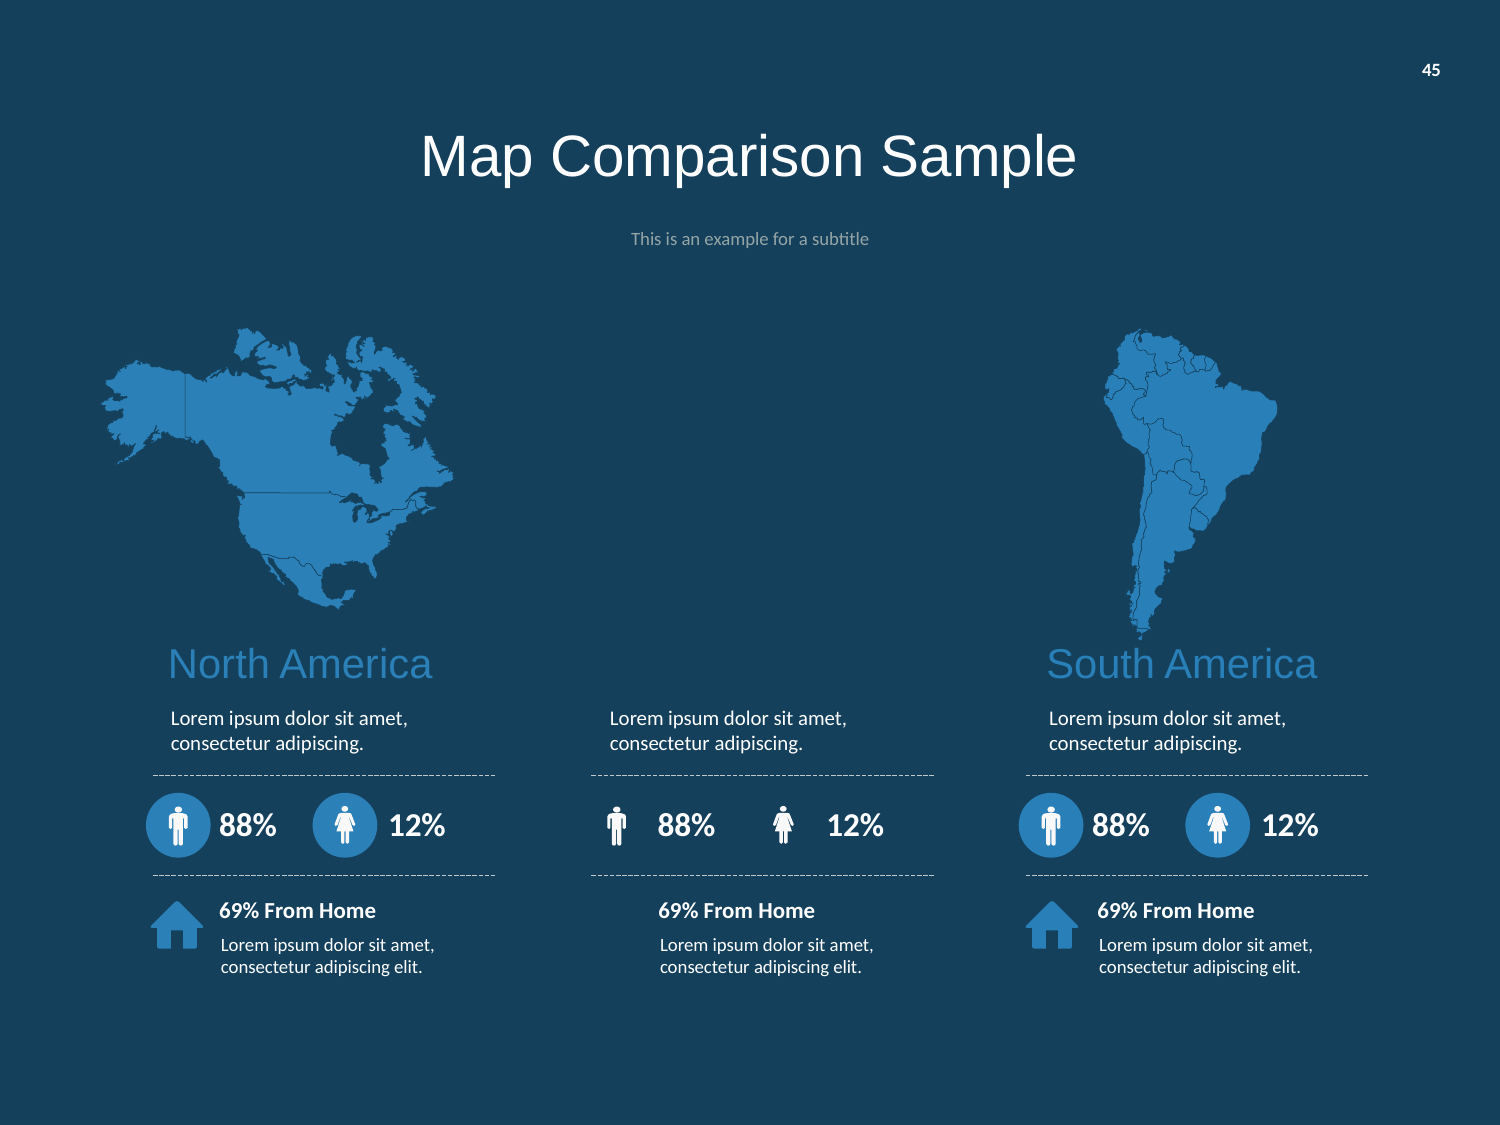

45

# Map Comparison Sample

This is an example for a subtitle

North America
Lorem ipsum dolor sit amet, consectetur adipiscing.
Central America
Lorem ipsum dolor sit amet, consectetur adipiscing.
South America
Lorem ipsum dolor sit amet, consectetur adipiscing.

88%

12%

88%

12%

88%

12%

69% From Home

Lorem ipsum dolor sit amet, consectetur adipiscing elit.
69% From Home

Lorem ipsum dolor sit amet, consectetur adipiscing elit.
69% From Home

Lorem ipsum dolor sit amet, consectetur adipiscing elit.